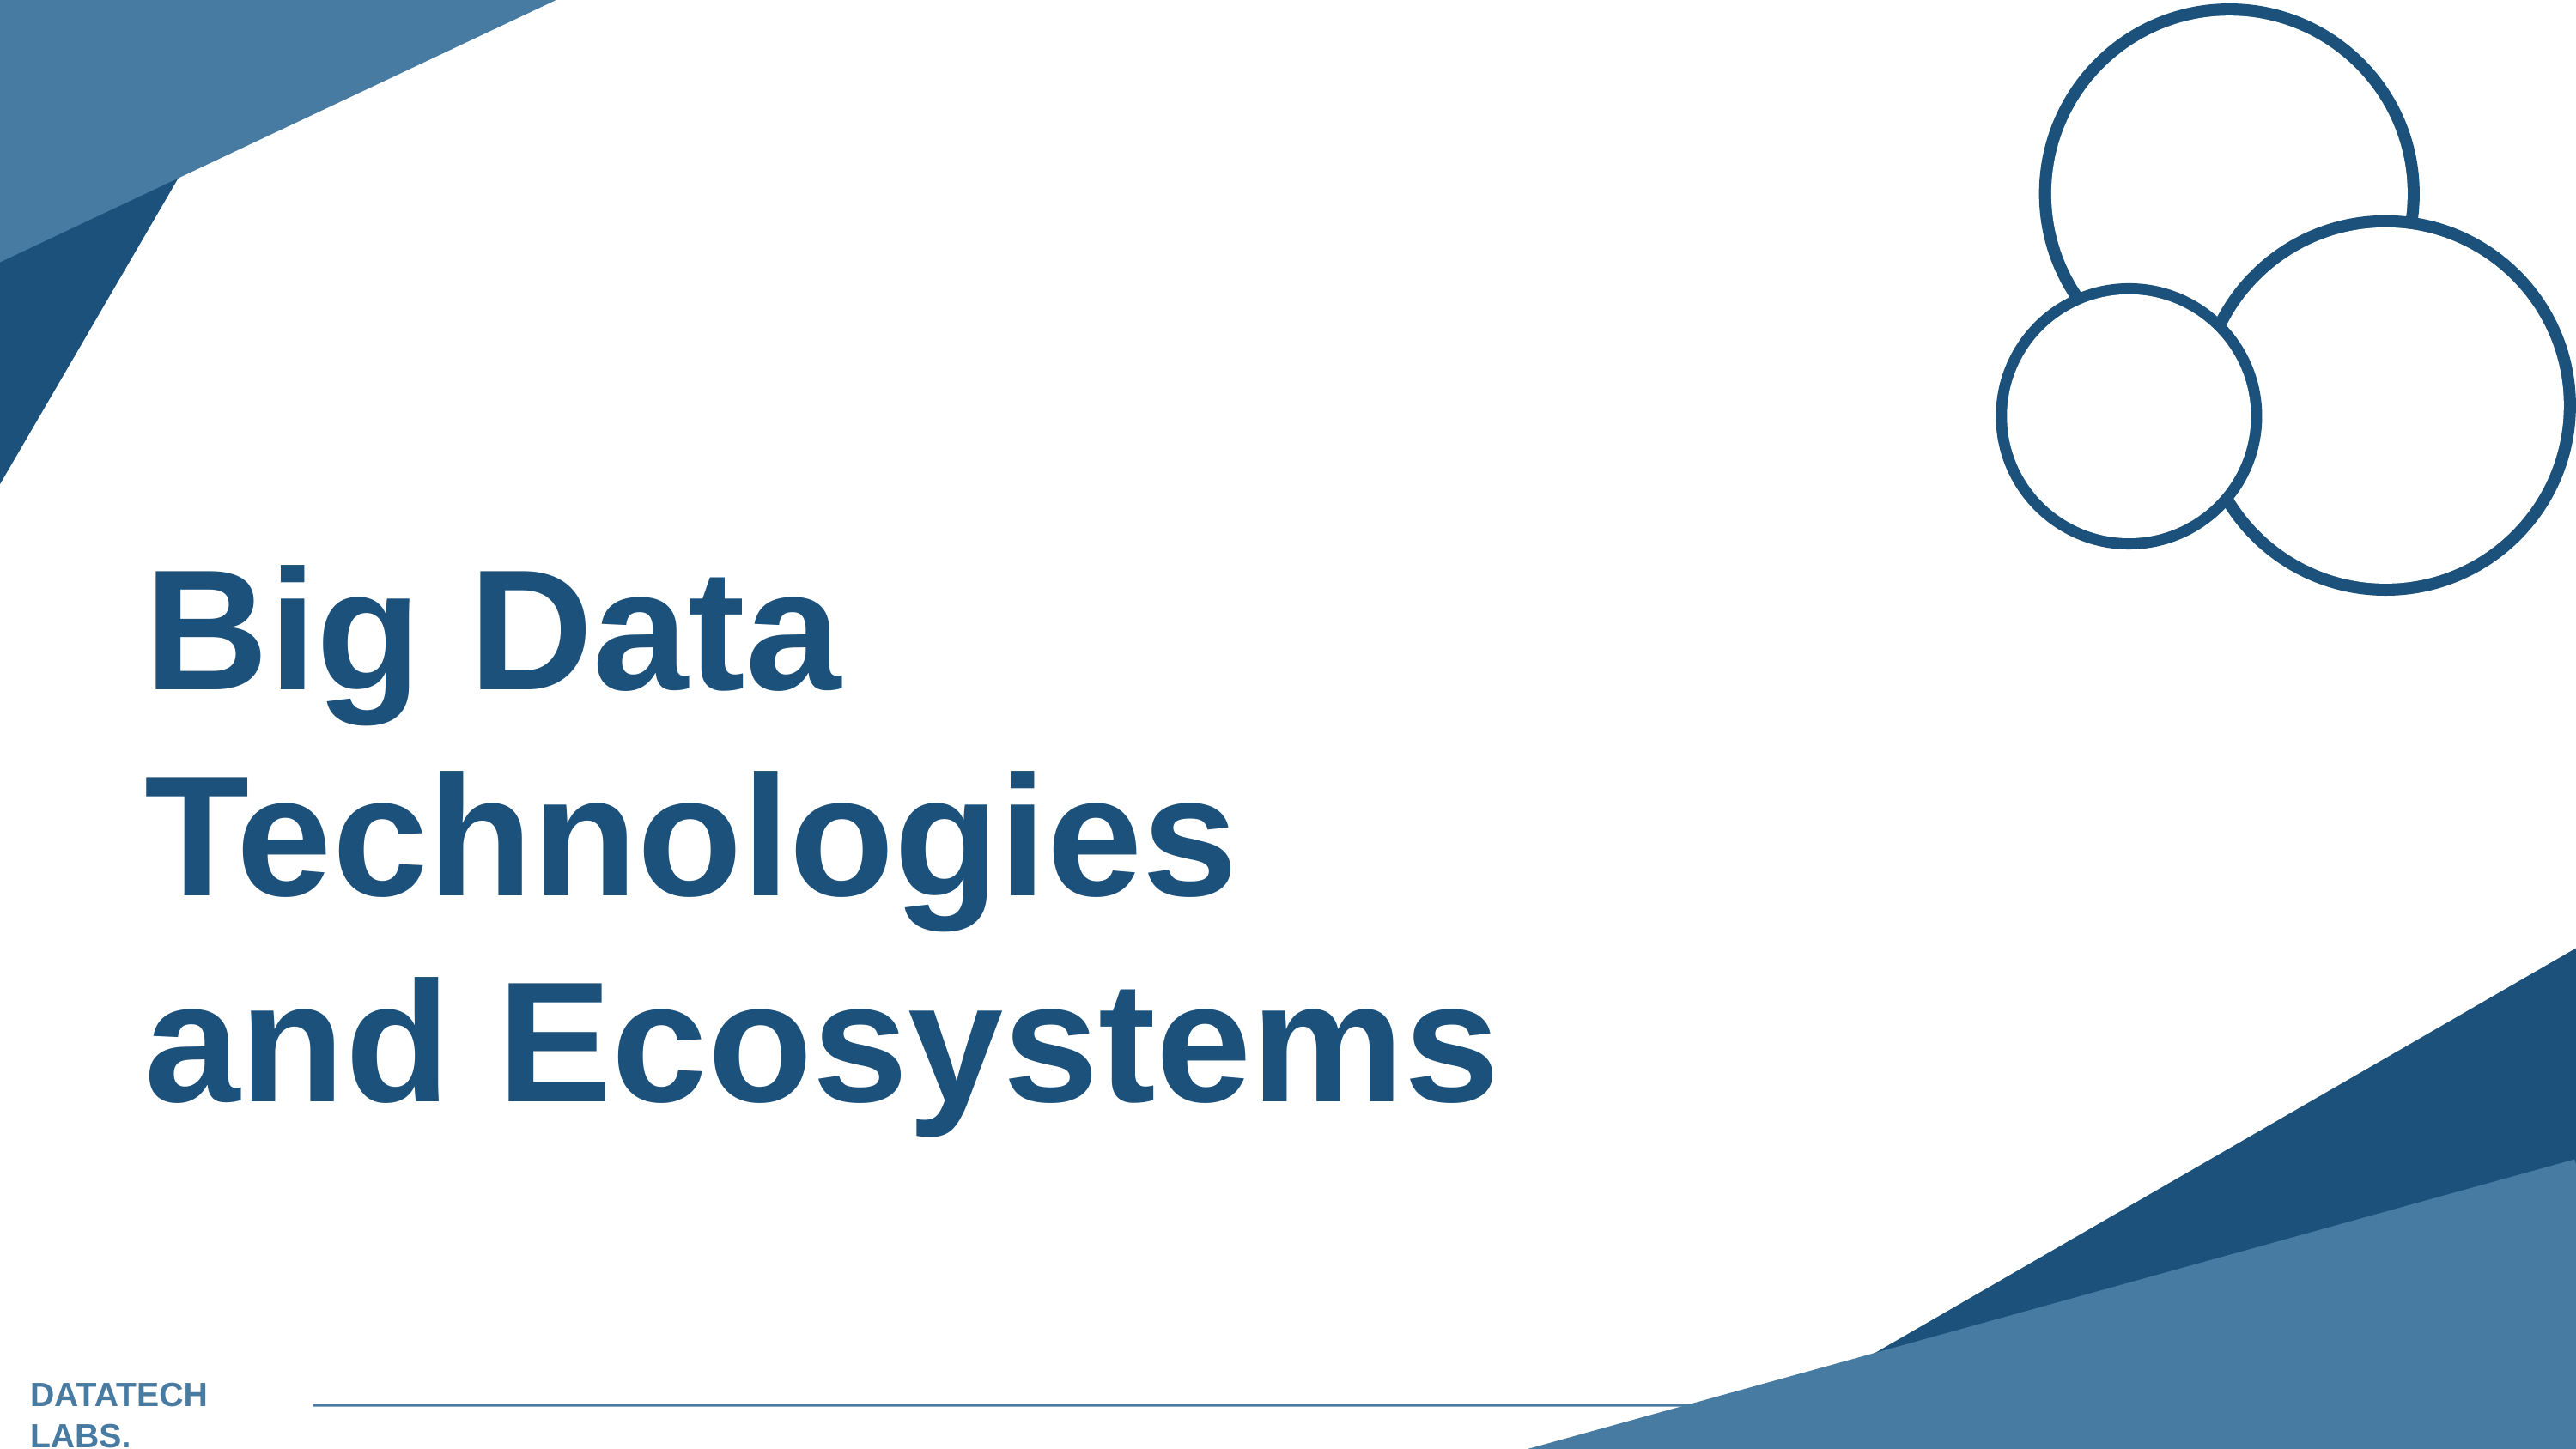

Big Data Technologies and Ecosystems

DATATECH LABS.